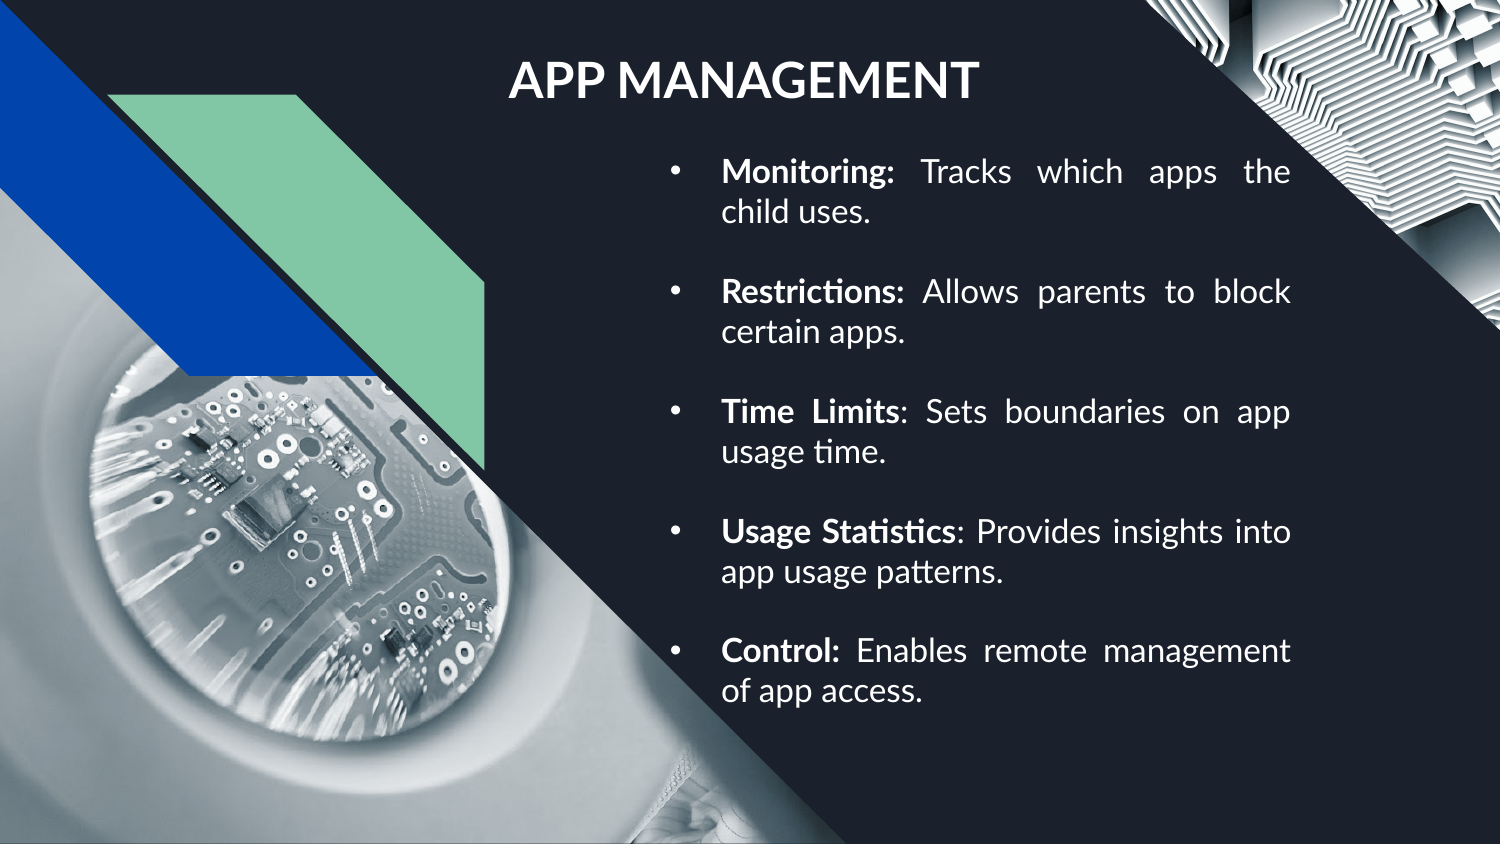

# APP MANAGEMENT
Monitoring: Tracks which apps the child uses.

Restrictions: Allows parents to block certain apps.

Time Limits: Sets boundaries on app usage time.

Usage Statistics: Provides insights into app usage patterns.

Control: Enables remote management of app access.